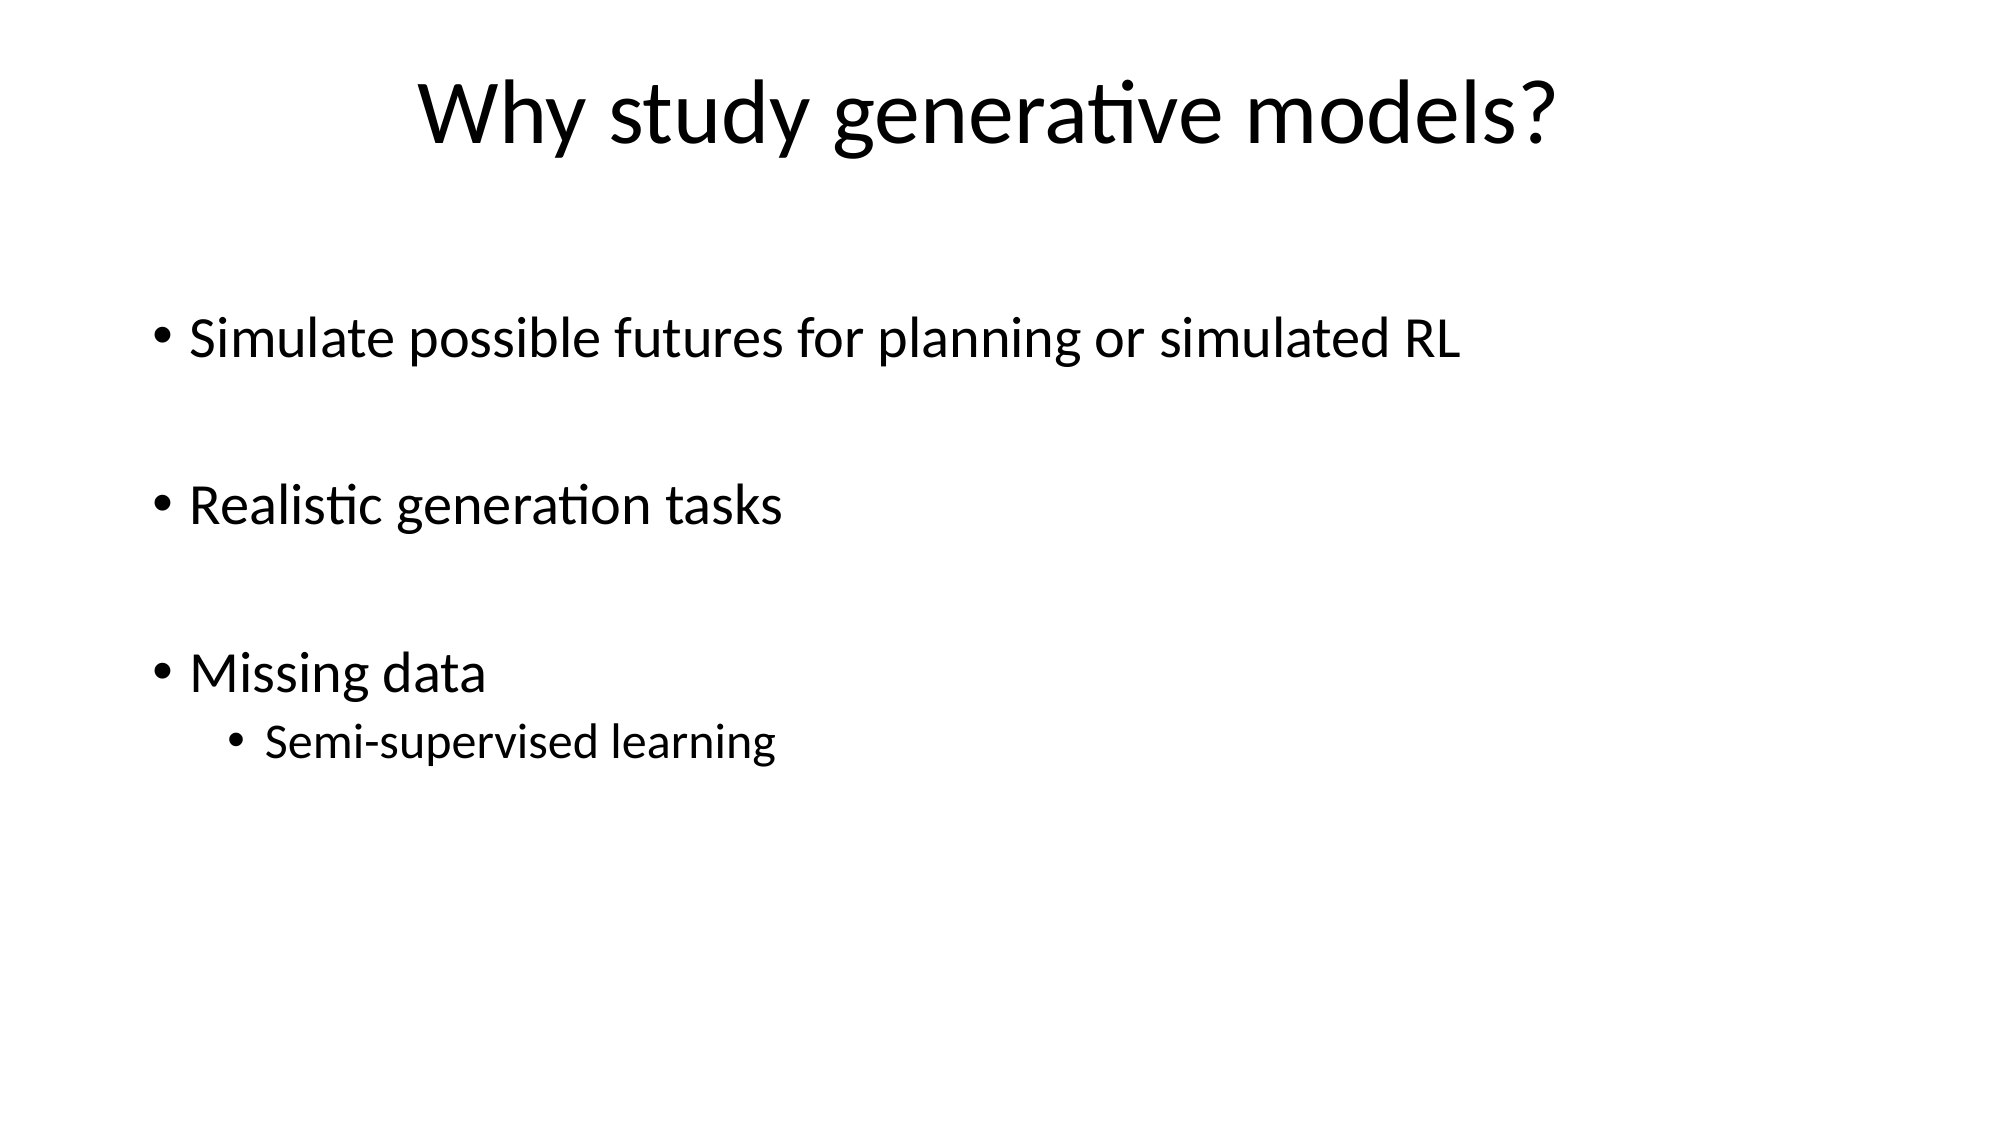

# Why study generative models?
Simulate possible futures for planning or simulated RL

Realistic generation tasks

Missing data
Semi-supervised learning